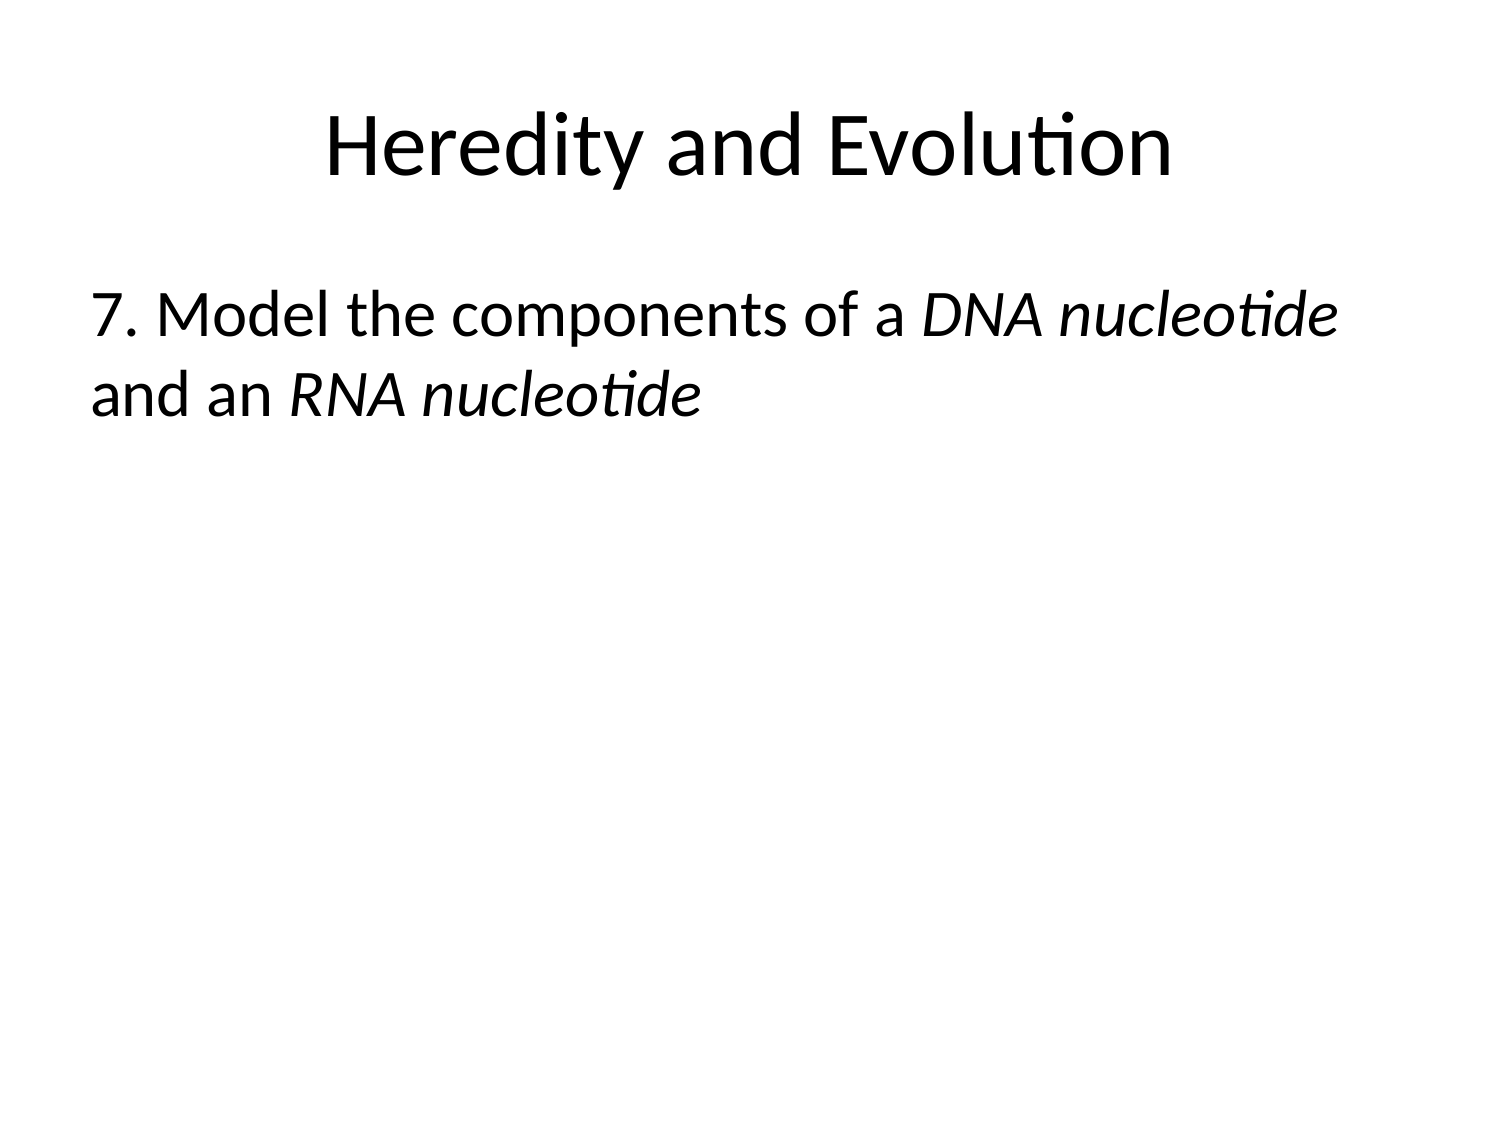

# Heredity and Evolution
7. Model the components of a DNA nucleotide and an RNA nucleotide